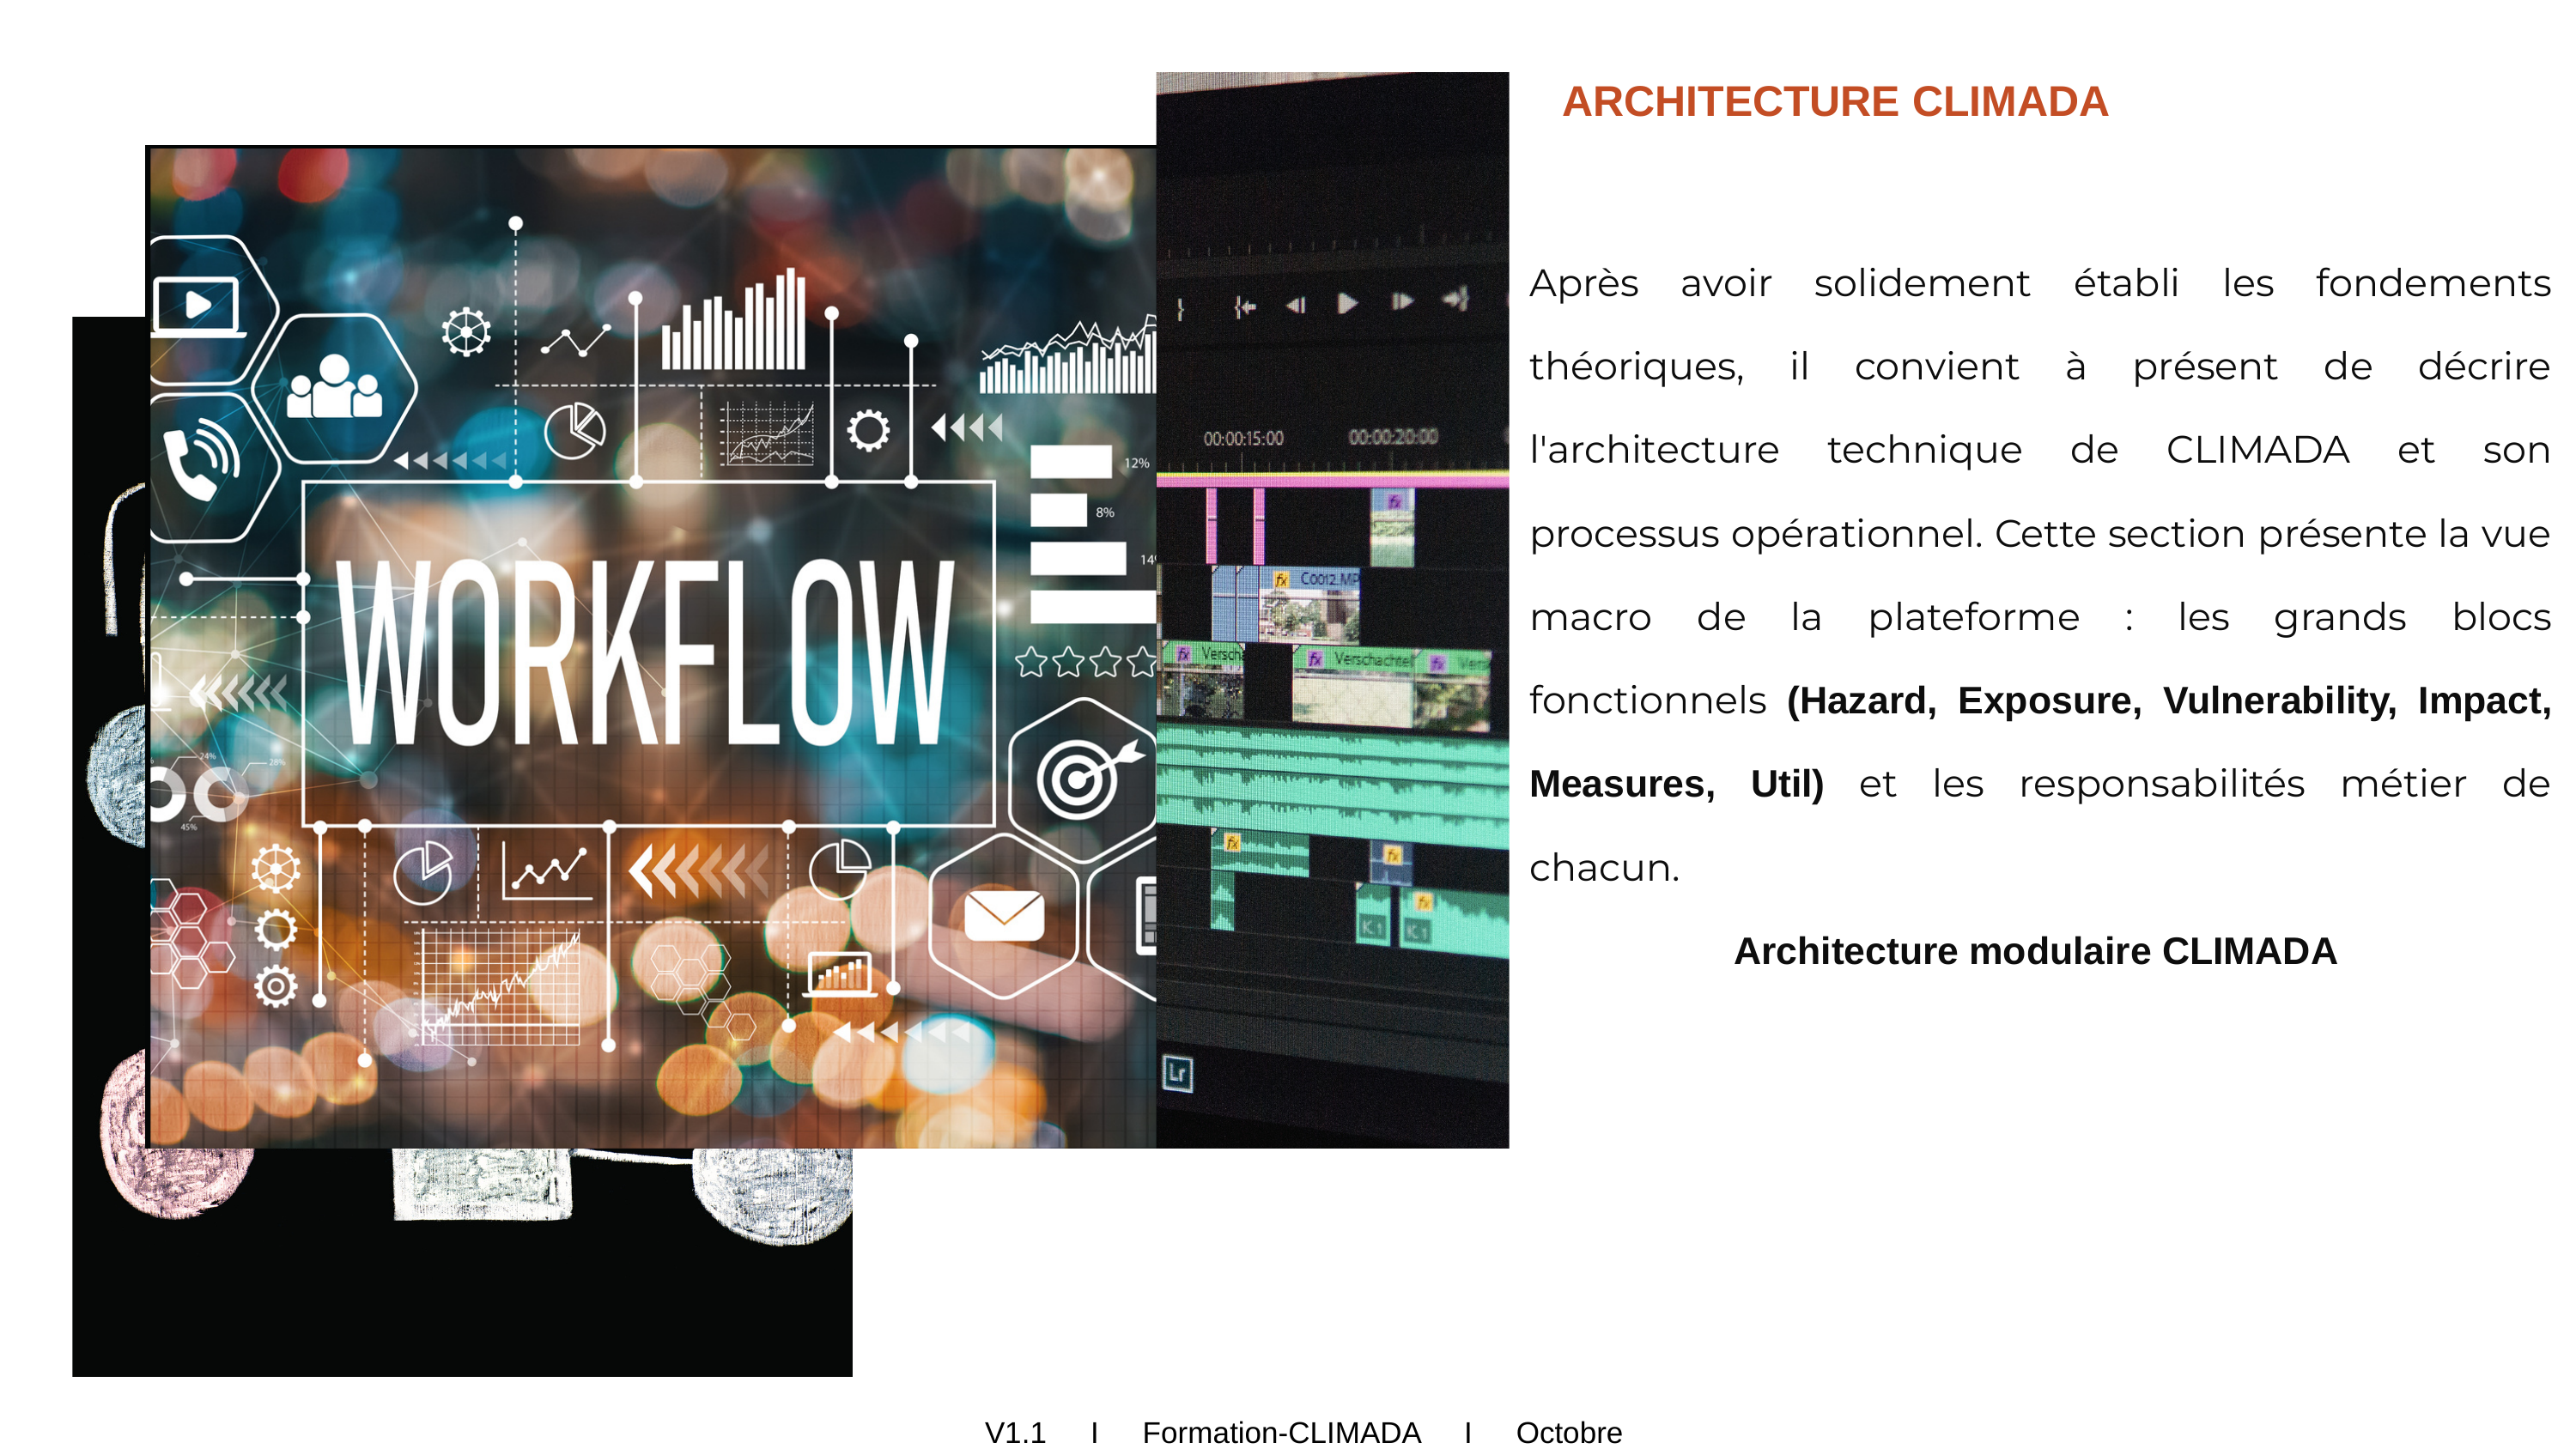

ARCHITECTURE CLIMADA

Après avoir solidement établi les fondements théoriques, il convient à présent de décrire l'architecture technique de CLIMADA et son processus opérationnel. Cette section présente la vue macro de la plateforme : les grands blocs fonctionnels (Hazard, Exposure, Vulnerability, Impact, Measures, Util) et les responsabilités métier de chacun.
Architecture modulaire CLIMADA

V1.1   I   Formation-CLIMADA   I   Octobre 2025